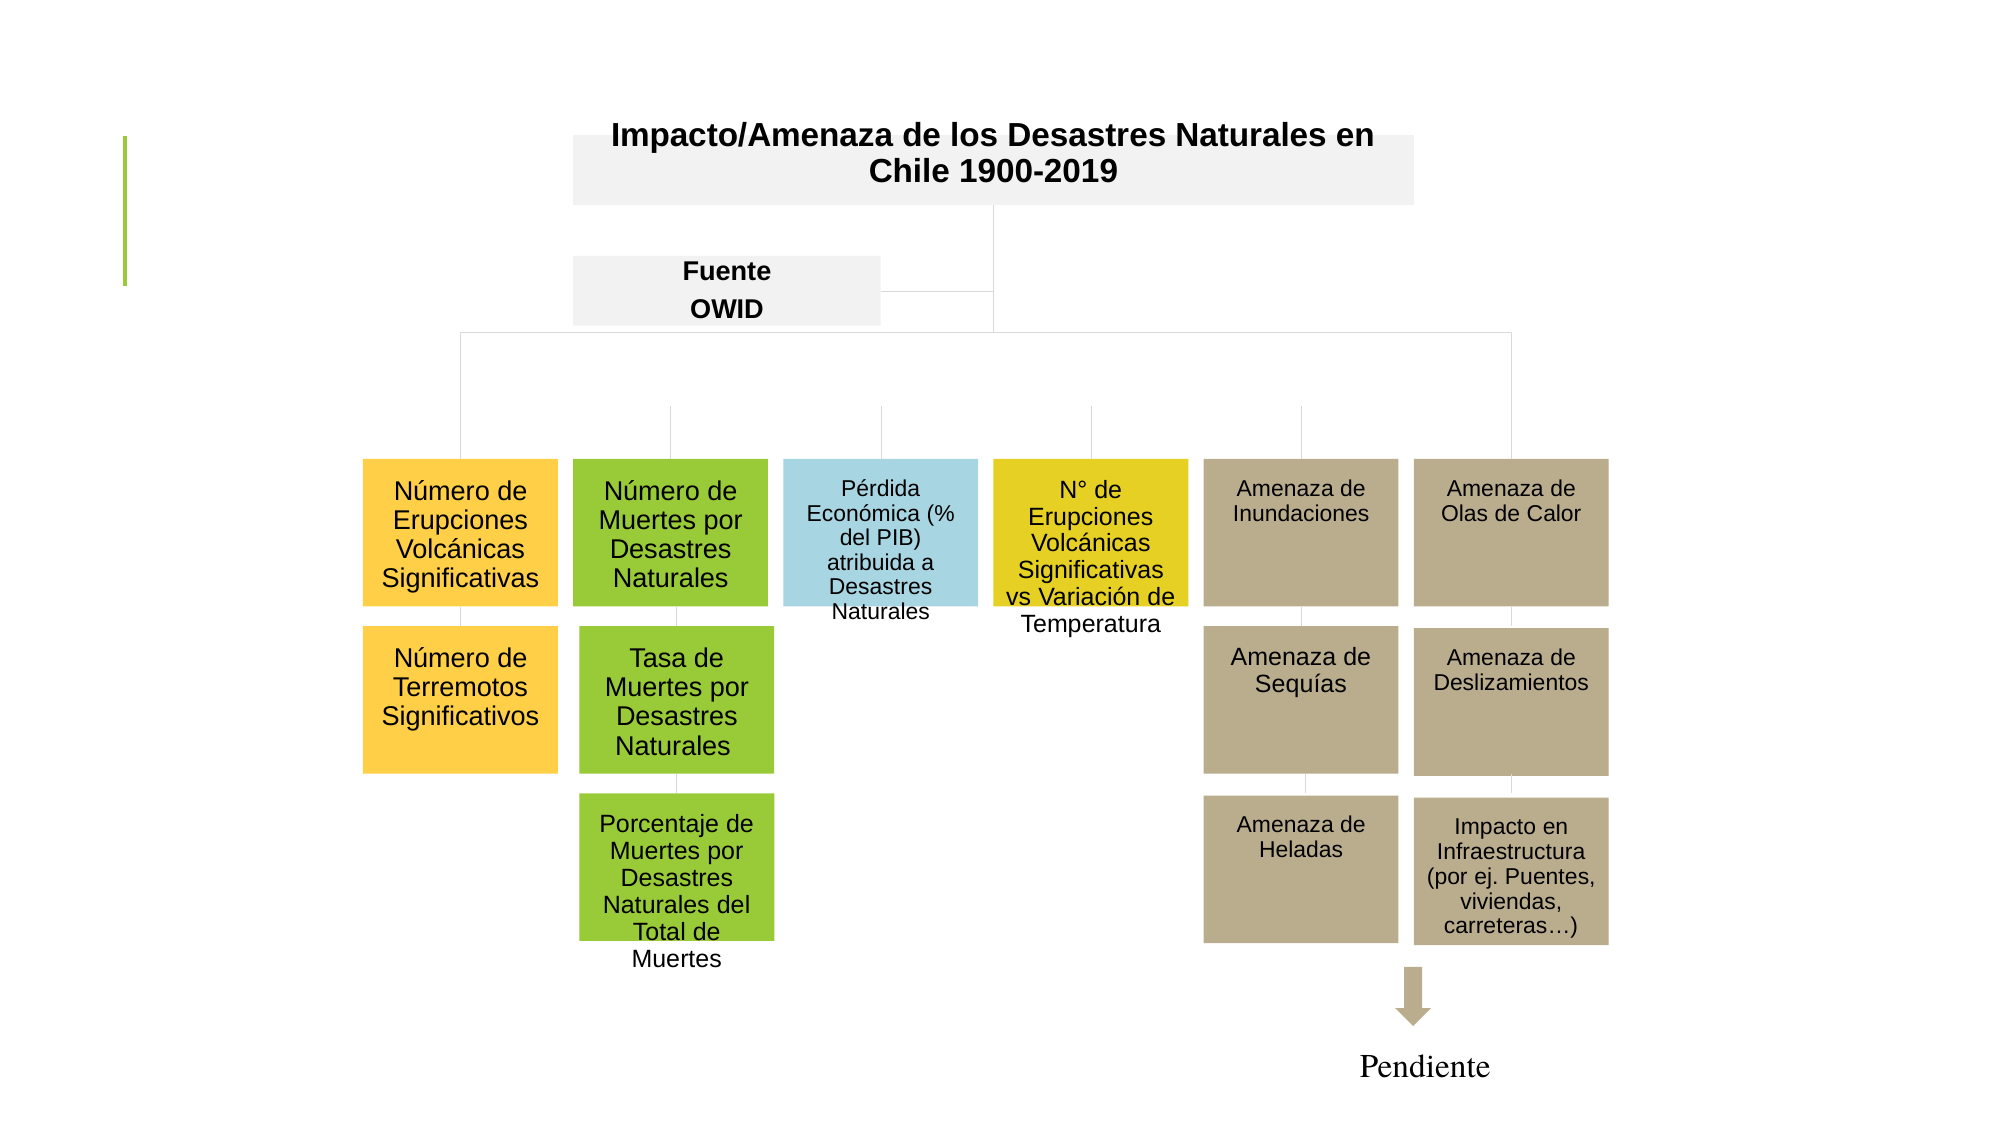

Impacto/Amenaza de los Desastres Naturales en Chile 1900-2019
Fuente
OWID
Número de Erupciones Volcánicas Significativas
Número de Muertes por Desastres Naturales
Pérdida Económica (% del PIB) atribuida a Desastres Naturales
N° de Erupciones Volcánicas Significativas vs Variación de Temperatura
Amenaza de Inundaciones
Amenaza de Olas de Calor
Número de Terremotos Significativos
Tasa de Muertes por Desastres Naturales
Amenaza de Sequías
Amenaza de Deslizamientos
Porcentaje de Muertes por Desastres Naturales del Total de Muertes
Amenaza de Heladas
Impacto en Infraestructura (por ej. Puentes, viviendas, carreteras…)

Pendiente